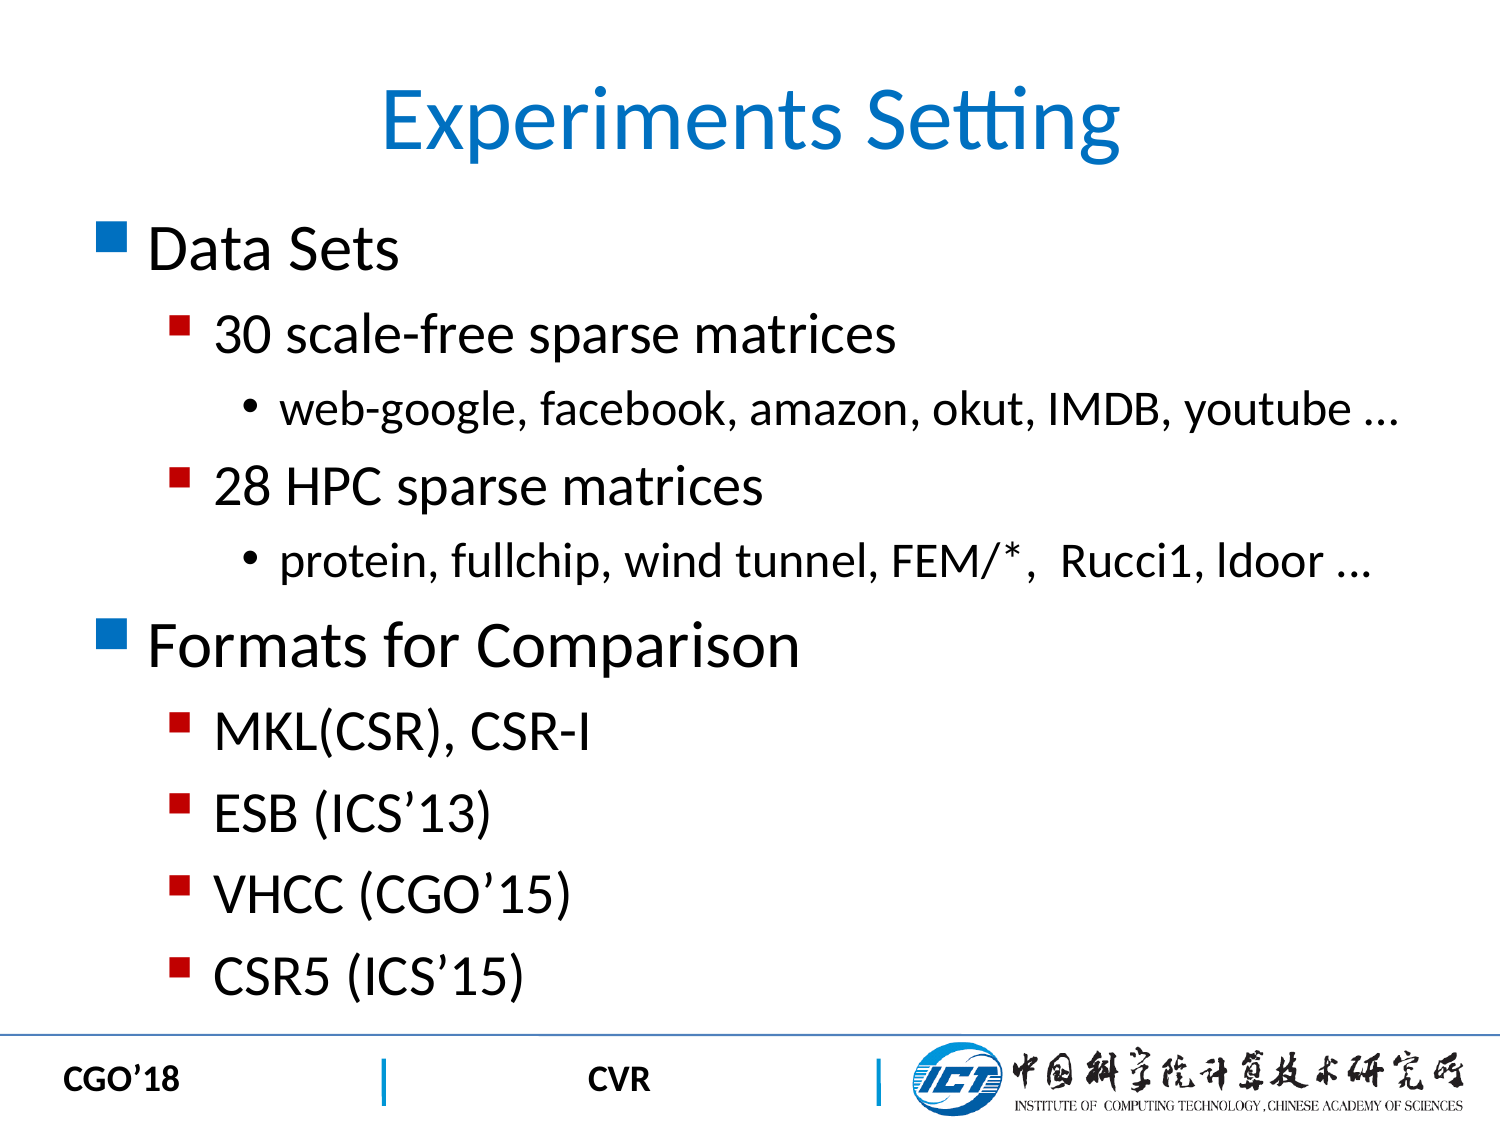

# Experiments Setting
Data Sets
30 scale-free sparse matrices
web-google, facebook, amazon, okut, IMDB, youtube …
28 HPC sparse matrices
protein, fullchip, wind tunnel, FEM/*,  Rucci1, ldoor ...
Formats for Comparison
MKL(CSR), CSR-I
ESB (ICS’13)
VHCC (CGO’15)
CSR5 (ICS’15)